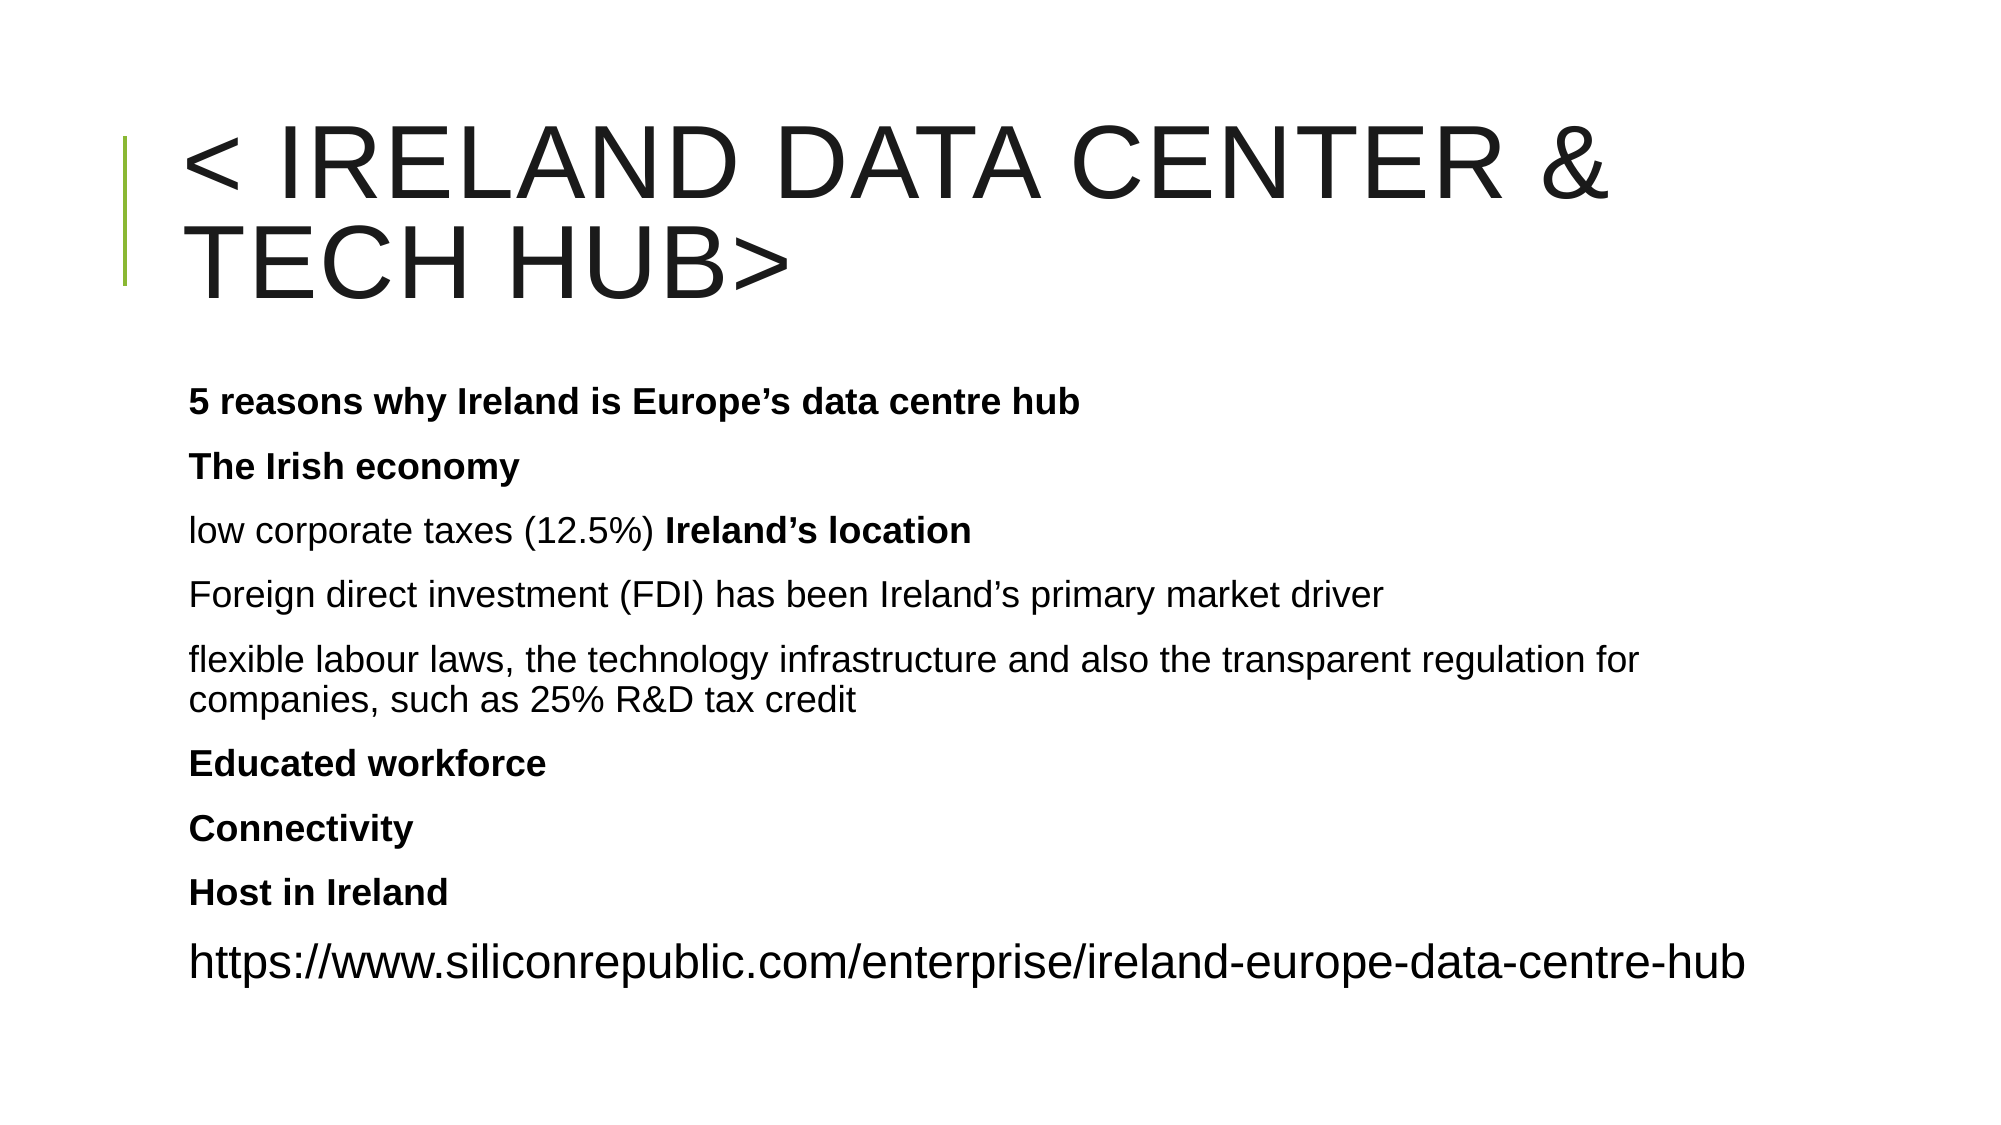

# < Ireland data center & TECH HUB>
5 reasons why Ireland is Europe’s data centre hub
The Irish economy
low corporate taxes (12.5%) Ireland’s location
Foreign direct investment (FDI) has been Ireland’s primary market driver
flexible labour laws, the technology infrastructure and also the transparent regulation for companies, such as 25% R&D tax credit
Educated workforce
Connectivity
Host in Ireland
https://www.siliconrepublic.com/enterprise/ireland-europe-data-centre-hub